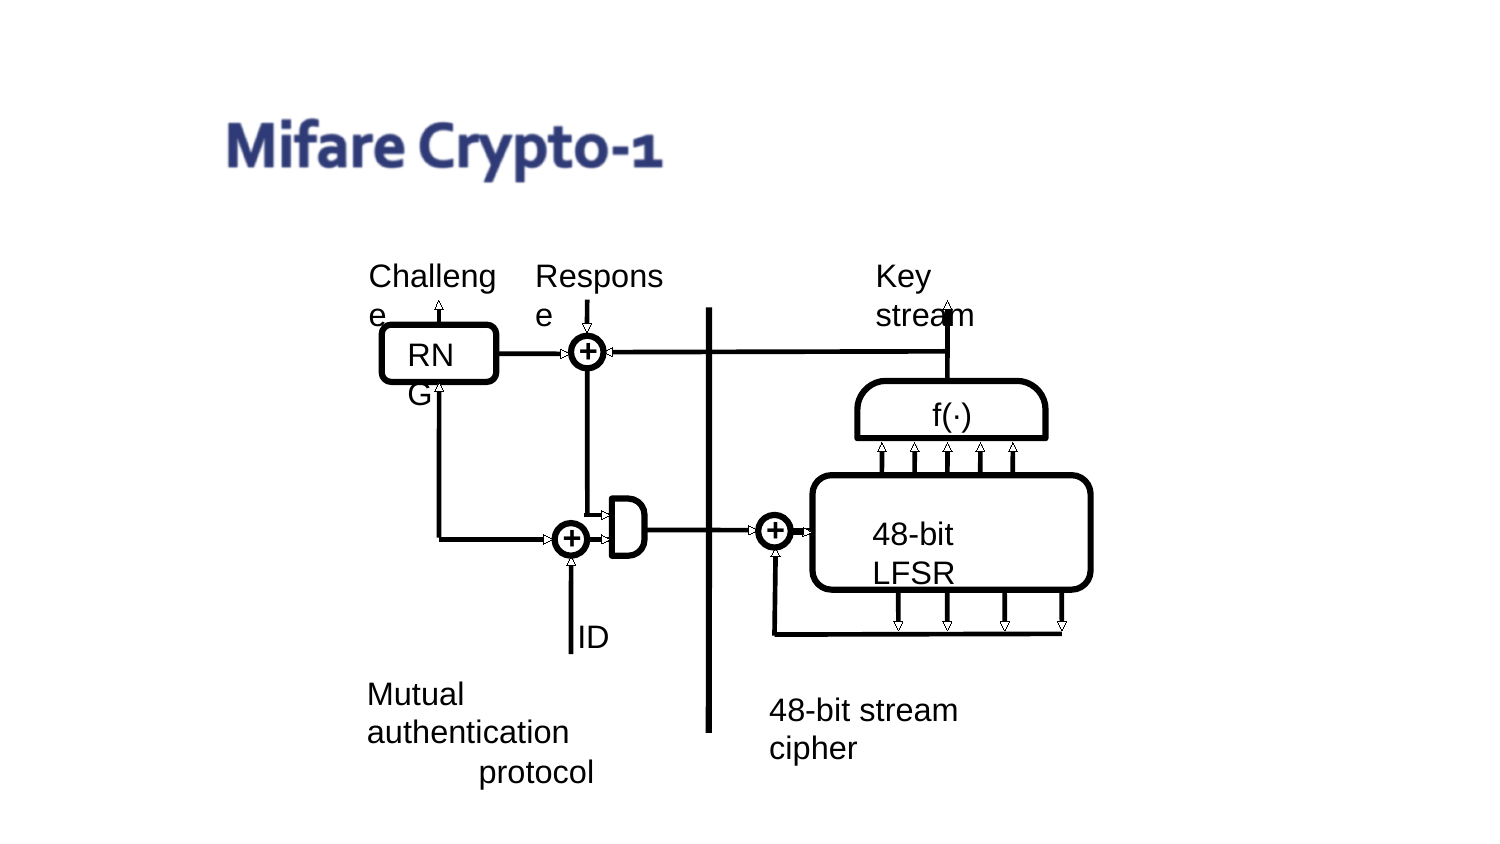

Challenge
Response
Key stream

+
RNG

f(∙)

+

48‐bit LFSR

+

ID
Mutual authentication
protocol

48‐bit stream cipher